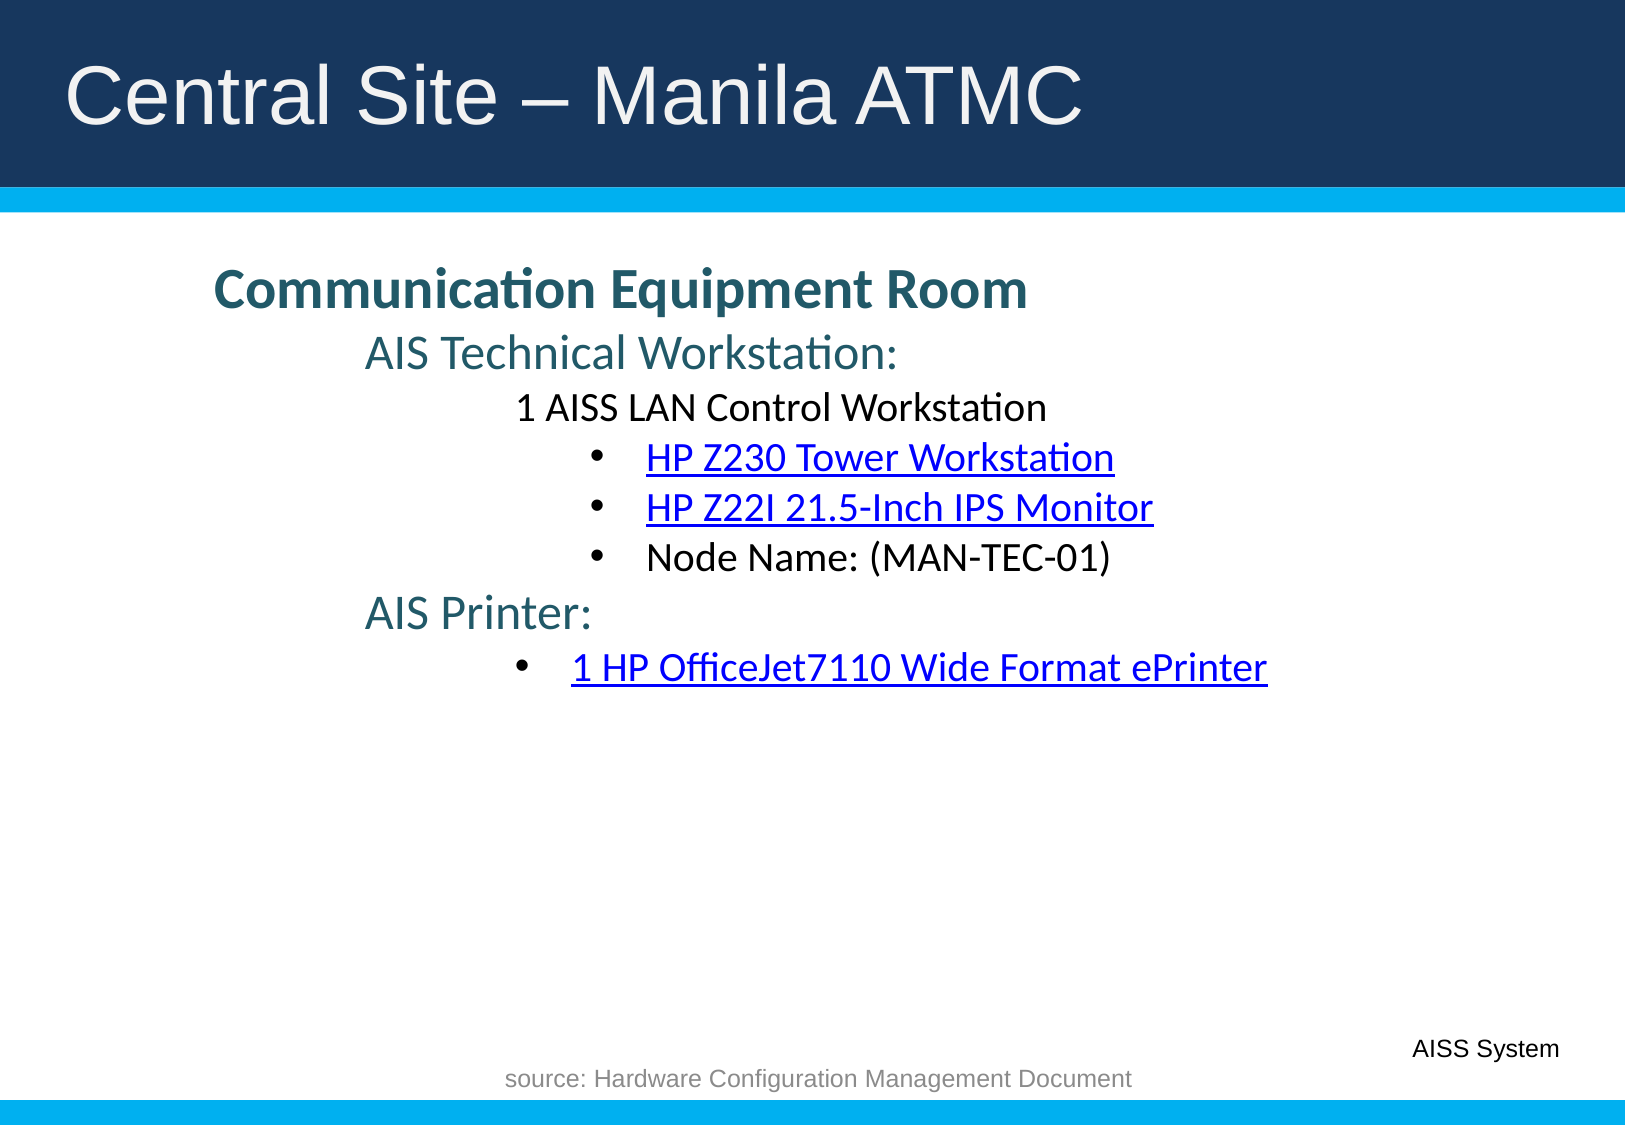

Central Site – Manila ATMC

Title

	Communication Equipment Room
		AIS Technical Workstation:
			1 AISS LAN Control Workstation
HP Z230 Tower Workstation
HP Z22I 21.5-Inch IPS Monitor
Node Name: (MAN-TEC-01)
		AIS Printer:
1 HP OfficeJet7110 Wide Format ePrinter

AISS System
source: Hardware Configuration Management Document